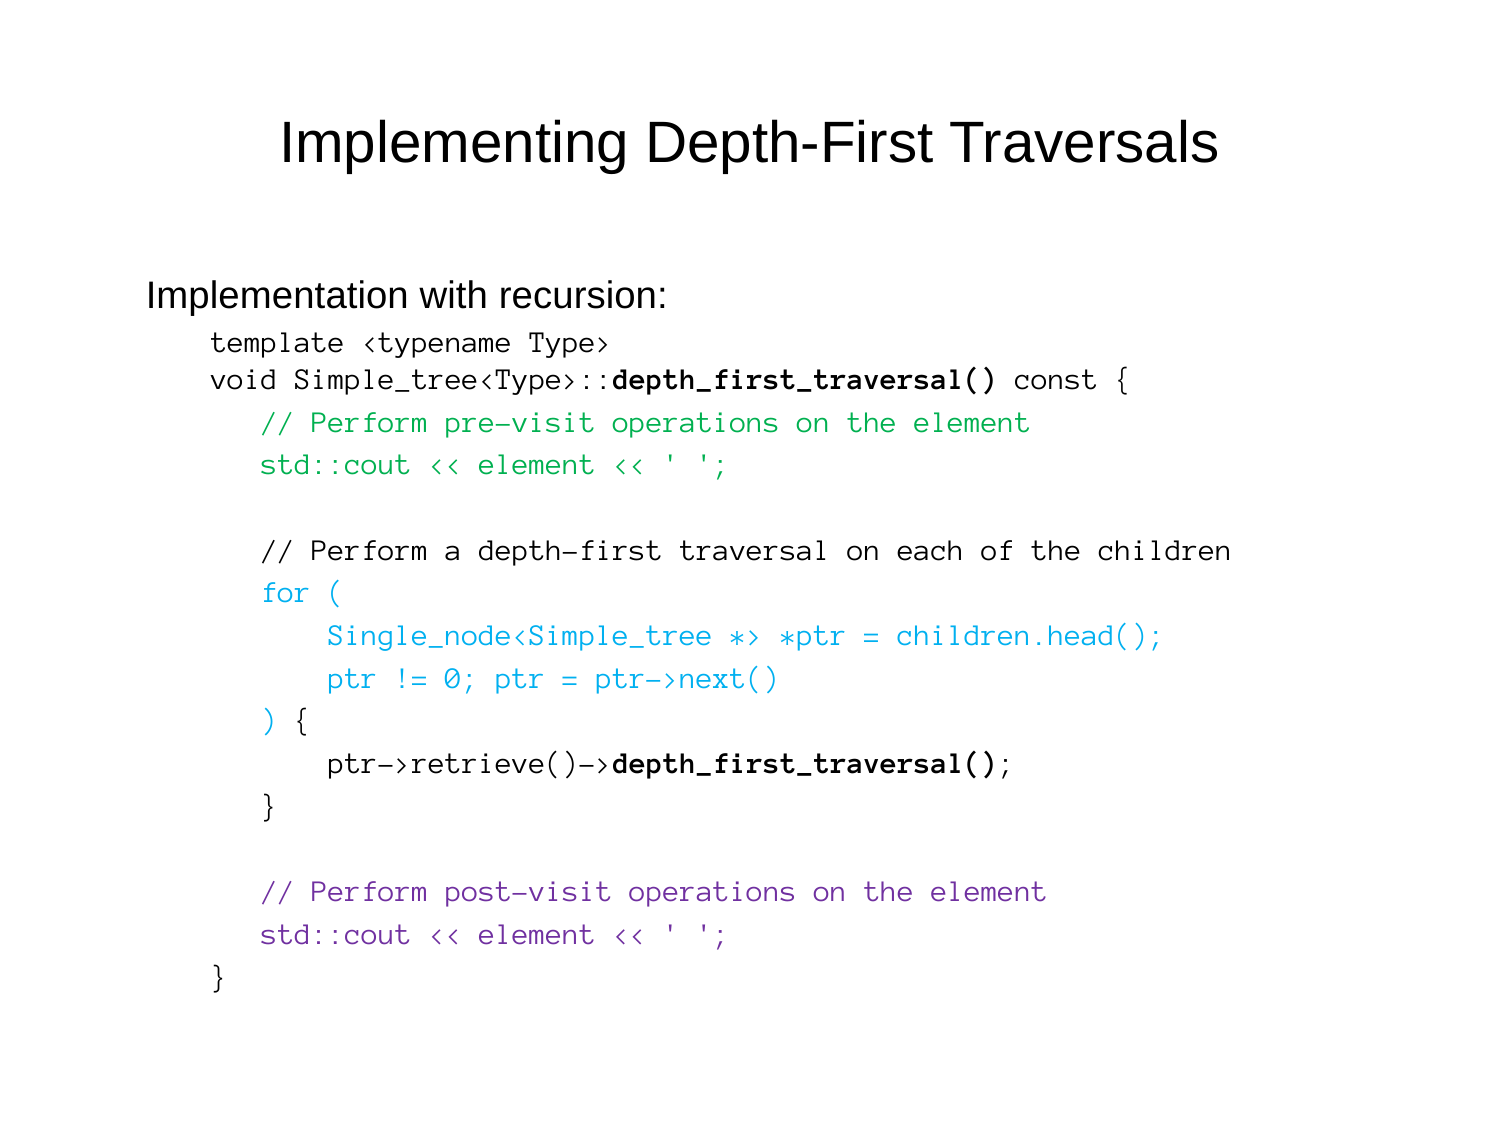

# Implementing Depth-First Traversals
	Implementation with recursion:
	template <typename Type>
void Simple_tree<Type>::depth_first_traversal() const {
	   // Perform pre-visit operations on the element
	   std::cout << element << ' ';

	   // Perform a depth-first traversal on each of the children
	   for (
	       Single_node<Simple_tree *> *ptr = children.head();
	       ptr != 0; ptr = ptr->next()
	   ) {
	       ptr->retrieve()->depth_first_traversal();
	   }

	   // Perform post-visit operations on the element
	   std::cout << element << ' ';
	}